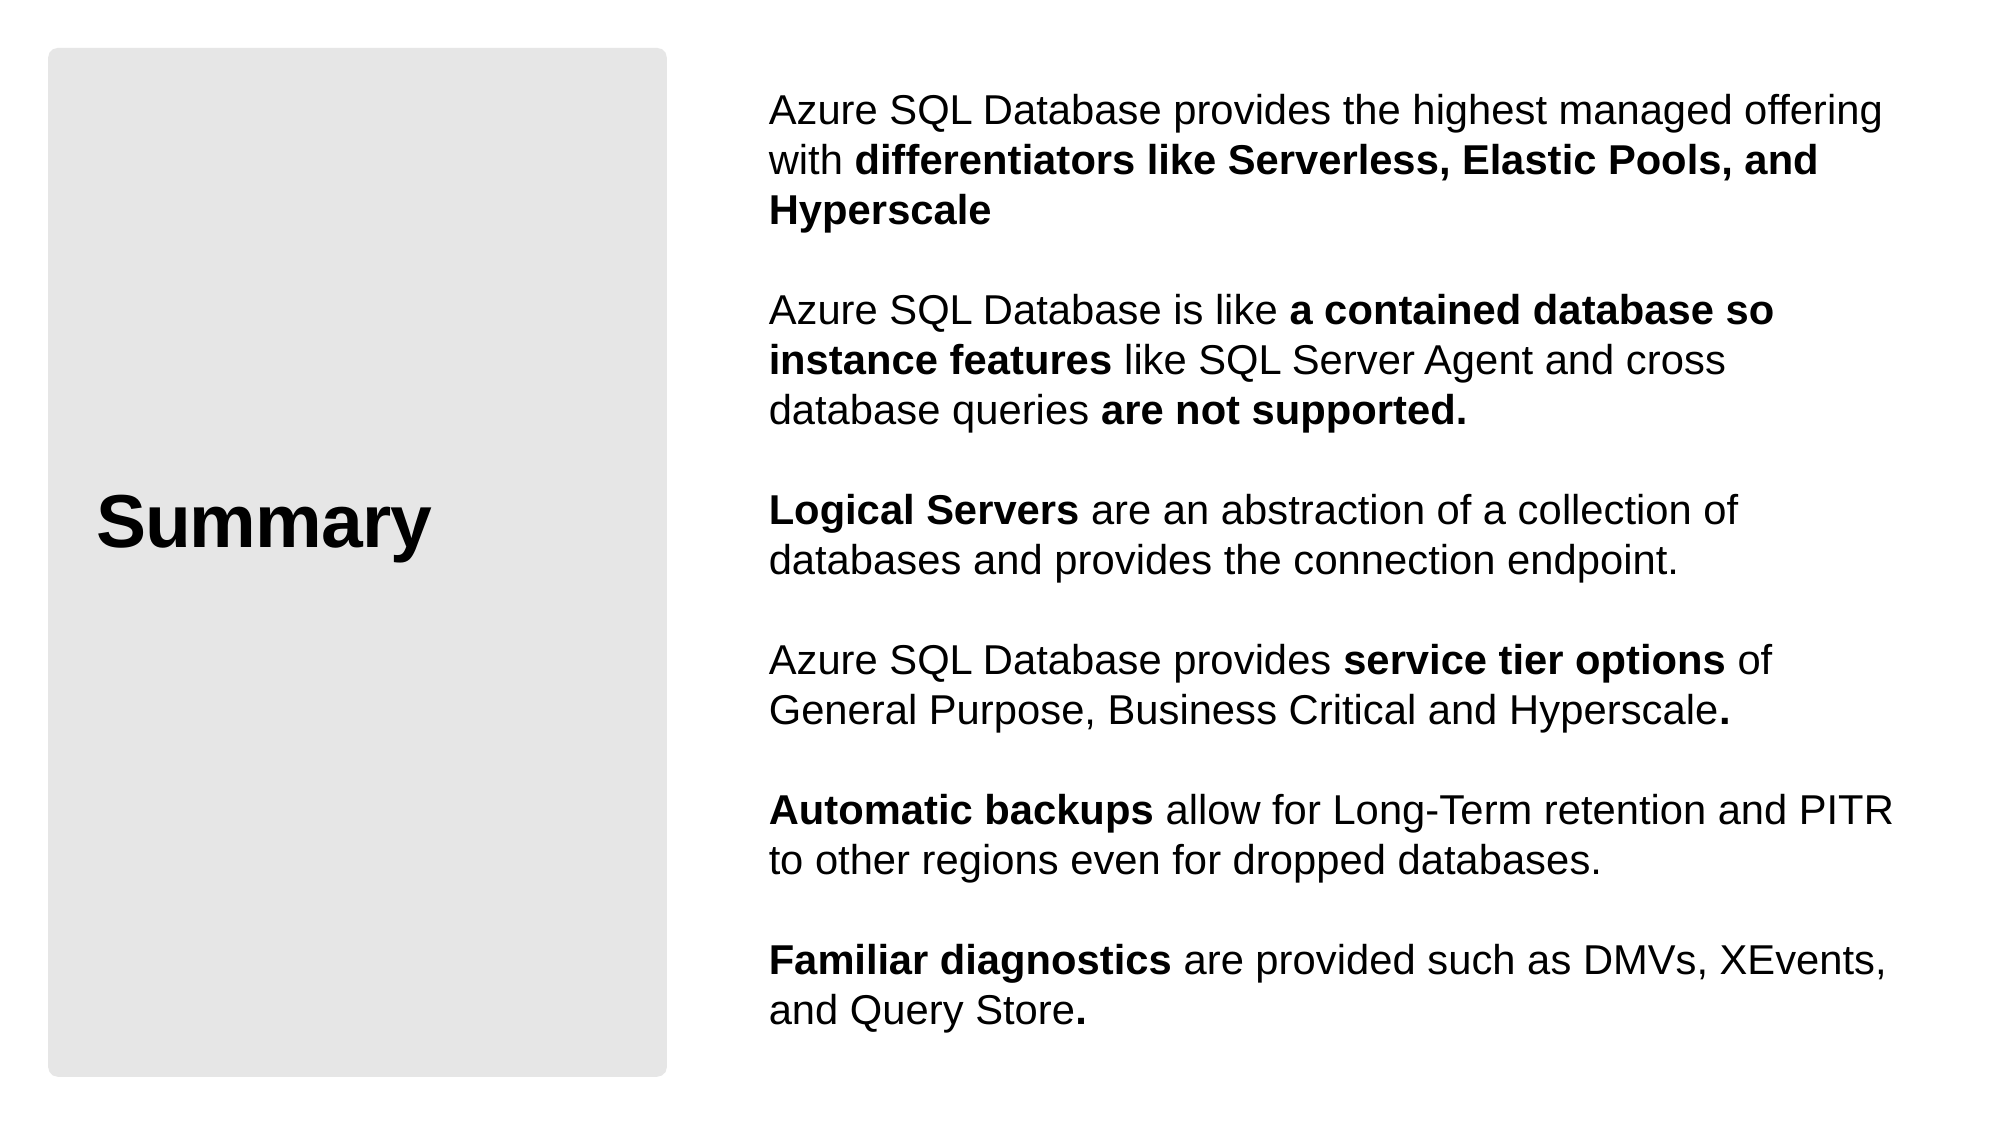

Azure SQL Database provides the highest managed offering with differentiators like Serverless, Elastic Pools, and Hyperscale
Azure SQL Database is like a contained database so instance features like SQL Server Agent and cross database queries are not supported.
Logical Servers are an abstraction of a collection of databases and provides the connection endpoint.
Azure SQL Database provides service tier options of General Purpose, Business Critical and Hyperscale.
Automatic backups allow for Long-Term retention and PITR to other regions even for dropped databases.
Familiar diagnostics are provided such as DMVs, XEvents, and Query Store.
# Summary